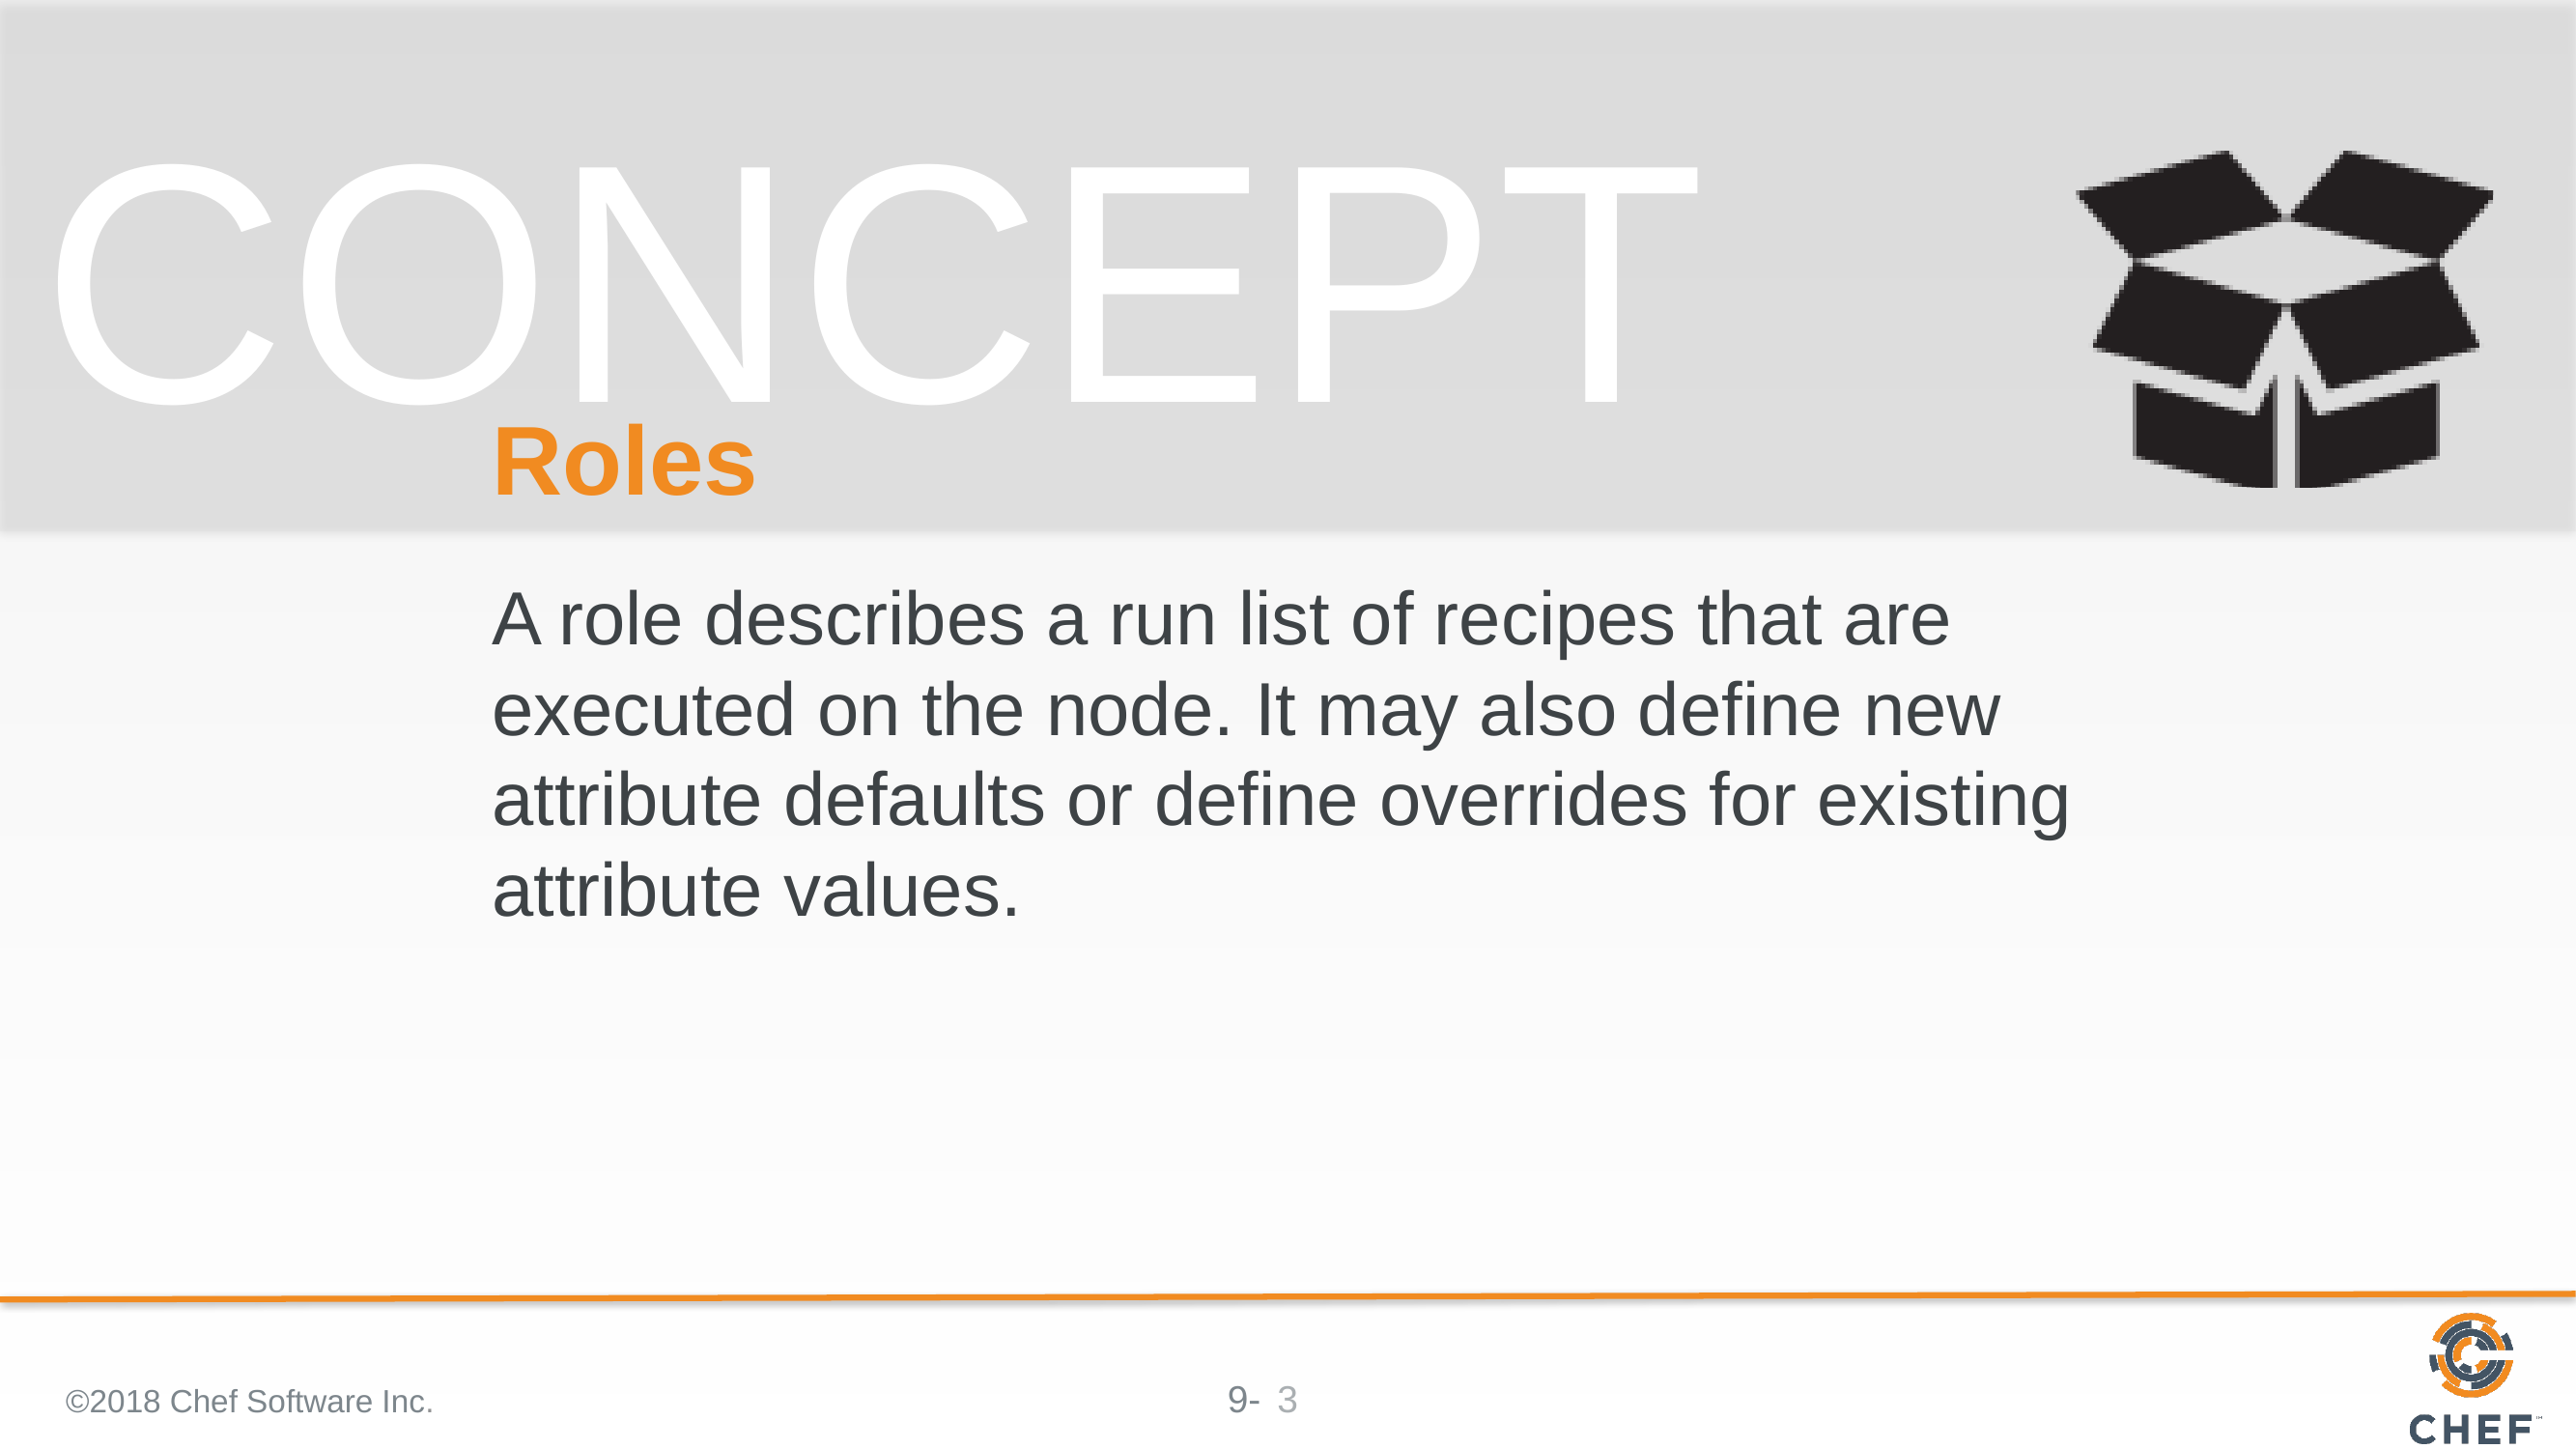

# Roles
A role describes a run list of recipes that are executed on the node. It may also define new attribute defaults or define overrides for existing attribute values.
©2018 Chef Software Inc.
3